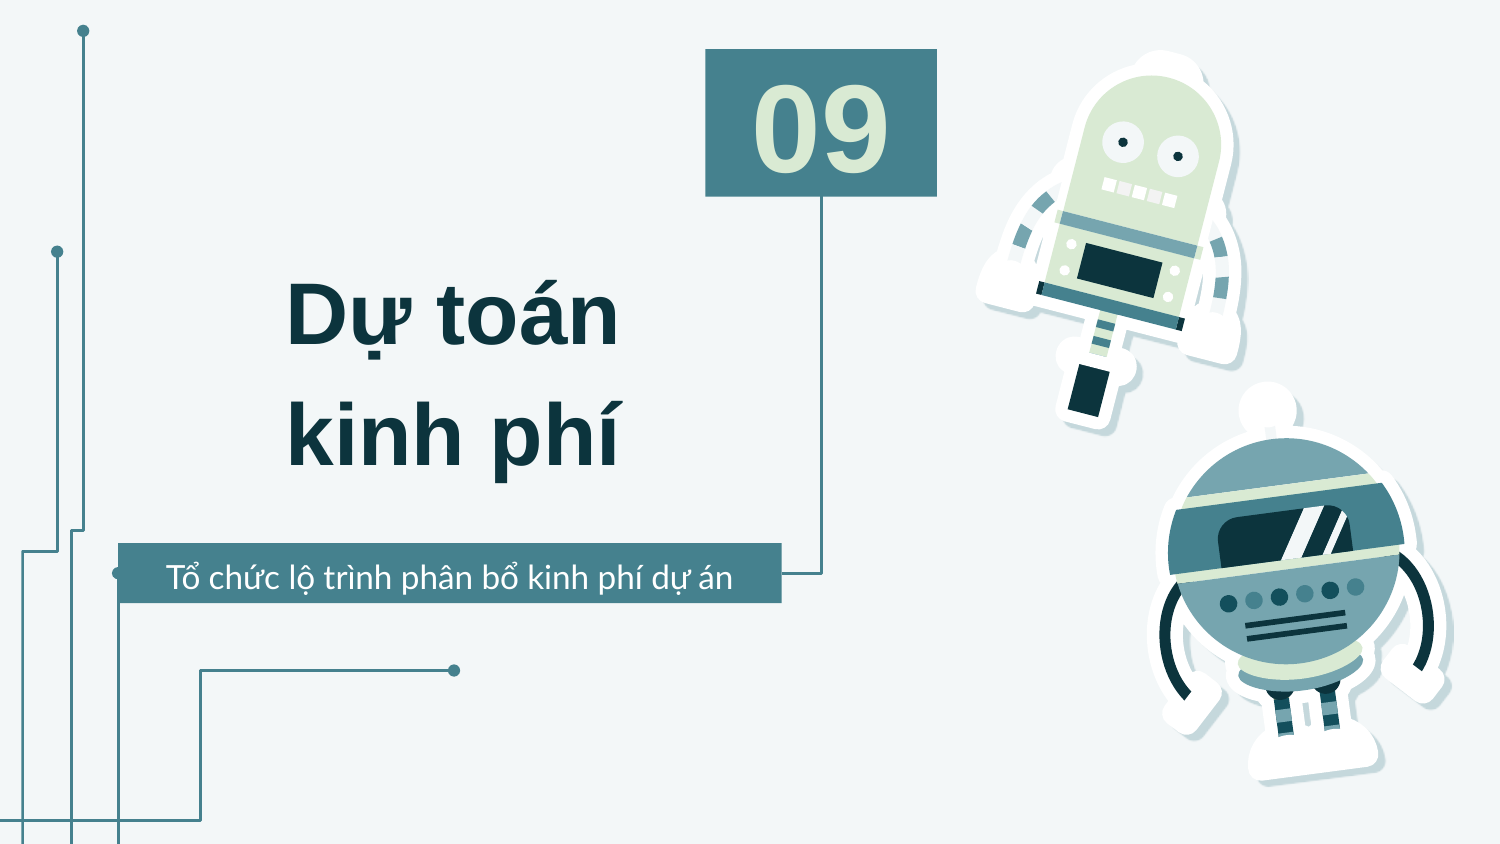

09

# Dự toán kinh phí

Tổ chức lộ trình phân bổ kinh phí dự án